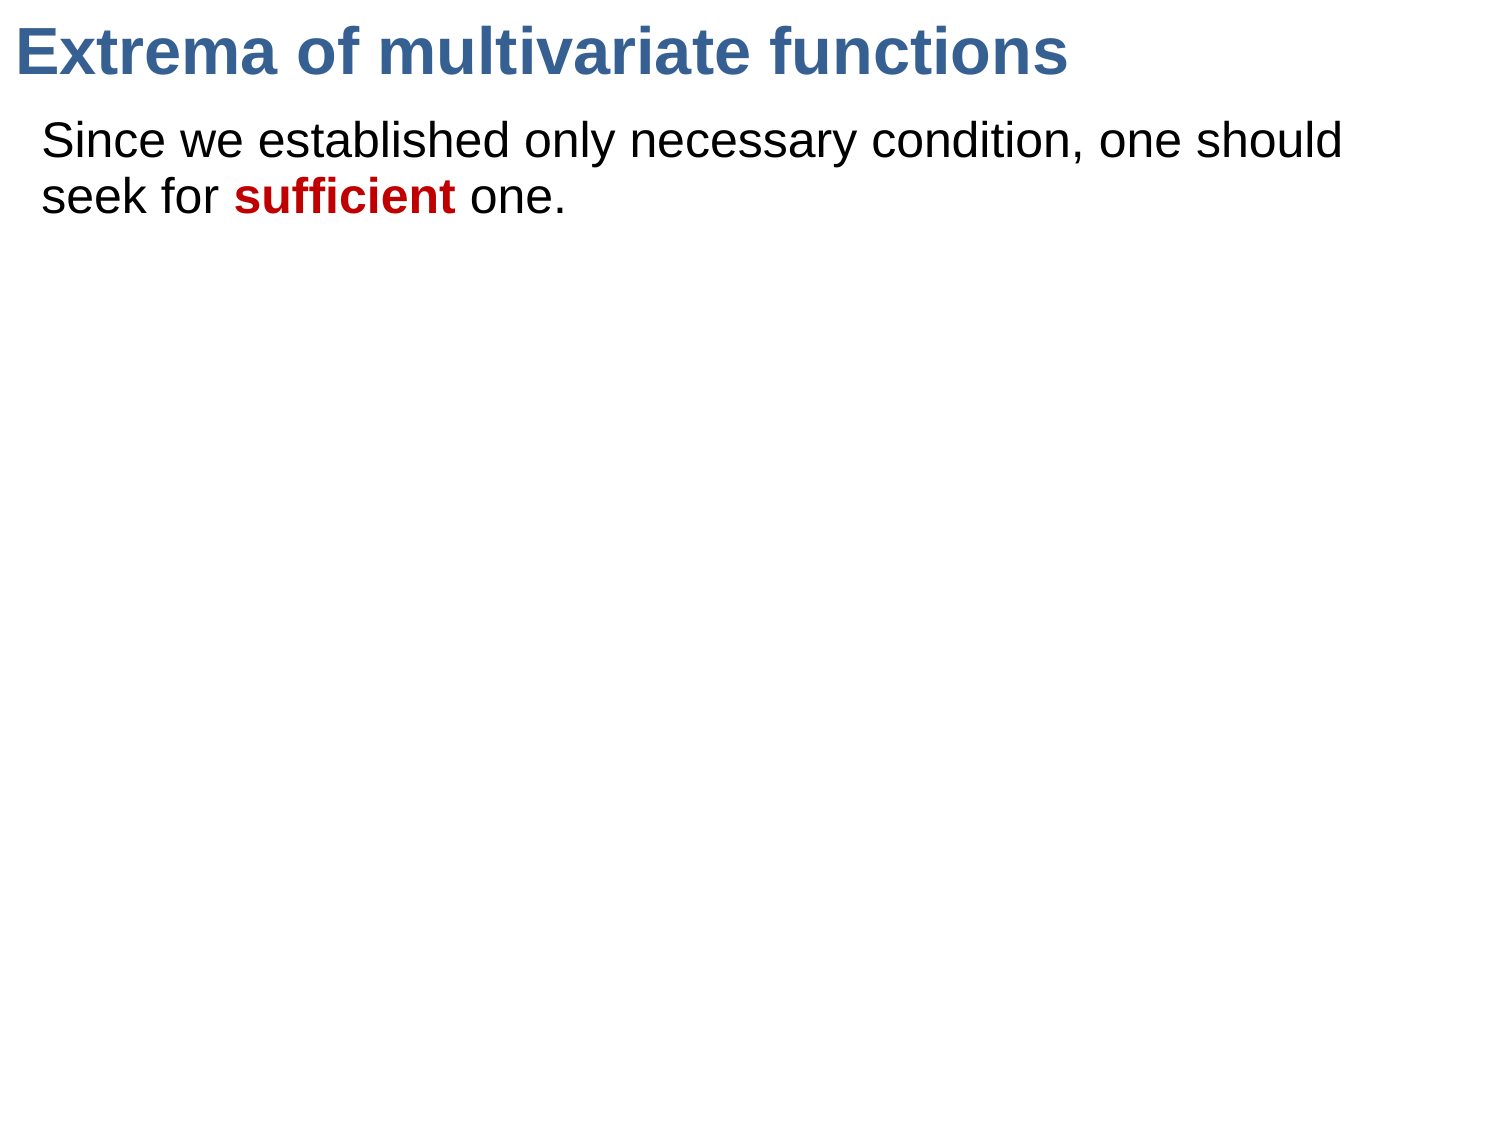

# Extrema of multivariate functions
Since we established only necessary condition, one should seek for sufficient one.